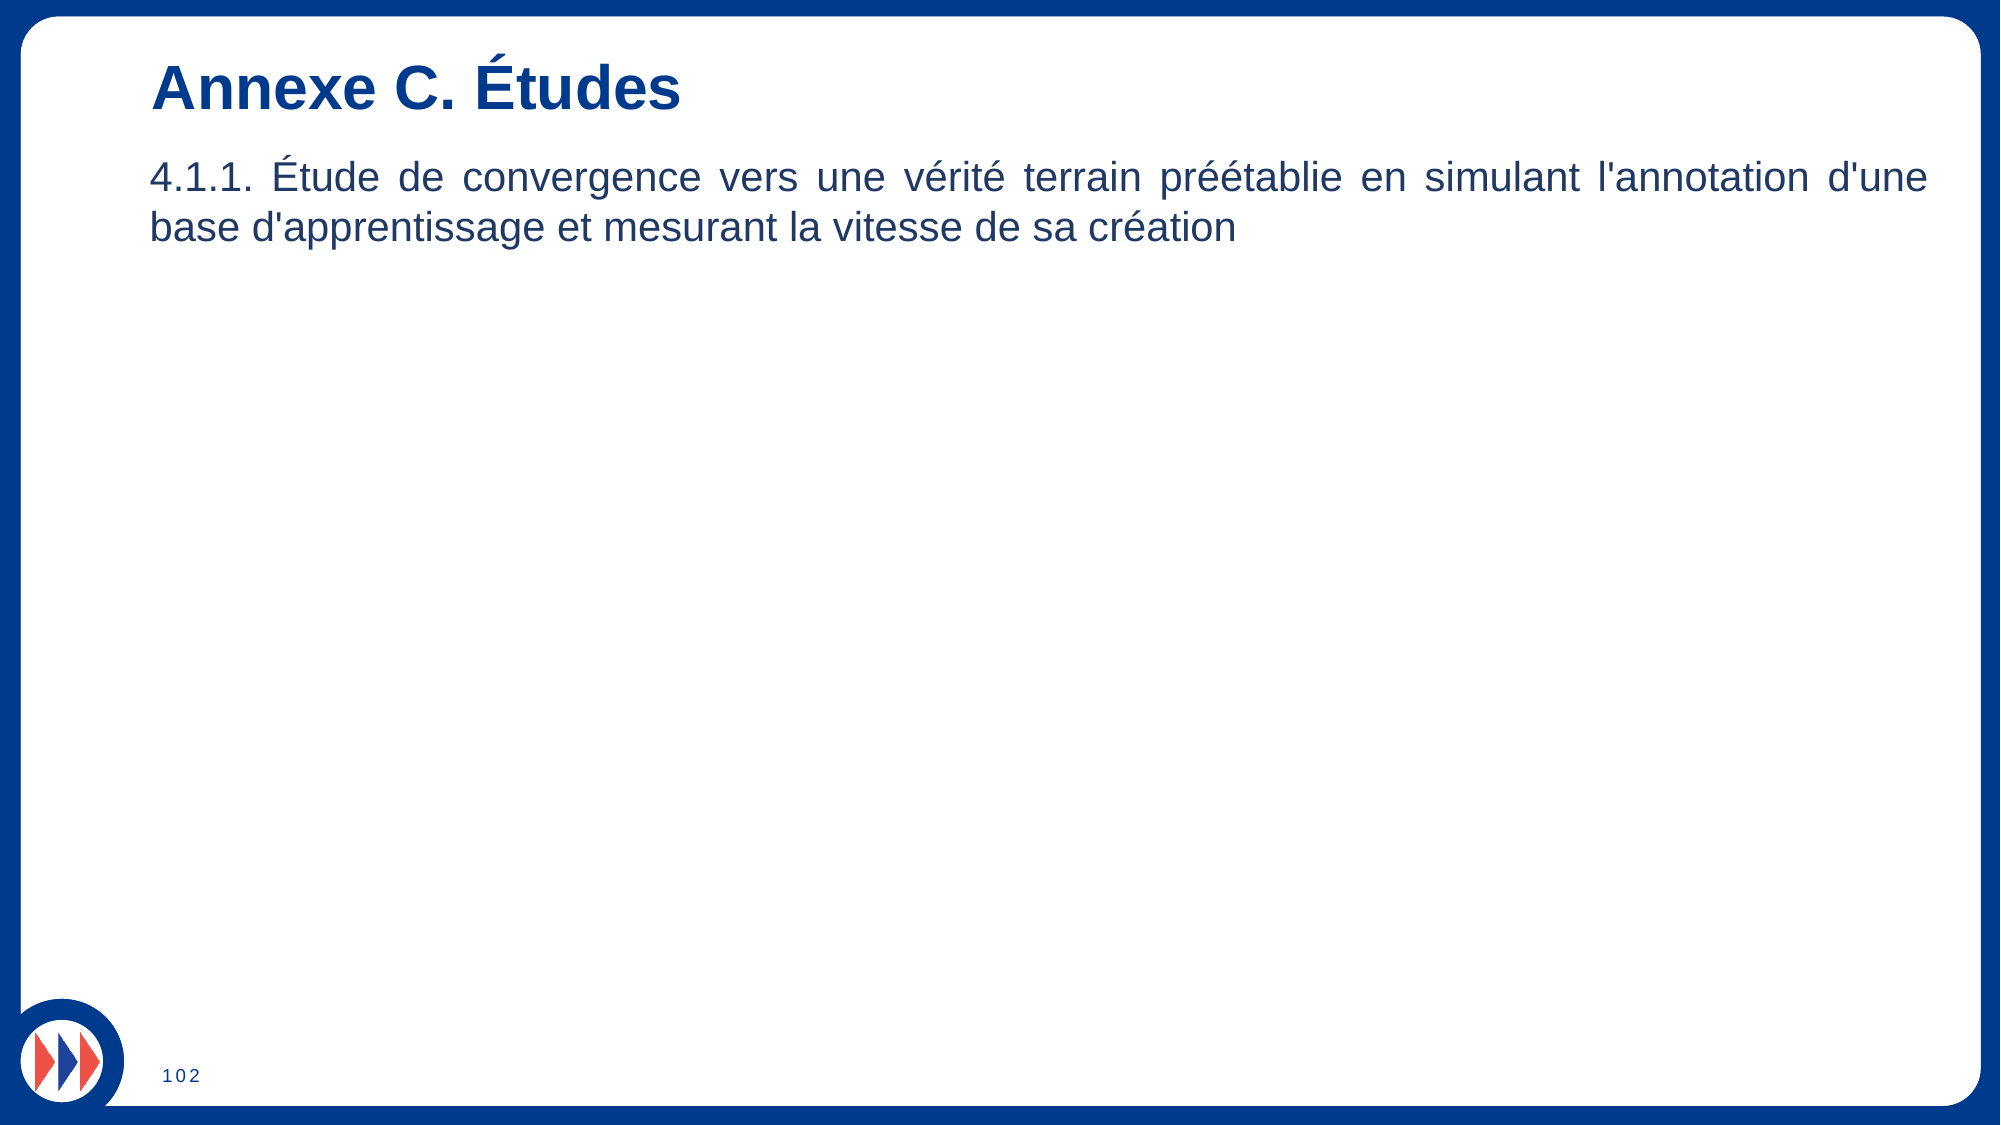

# Annexe C. Études
4.1.1. Étude de convergence vers une vérité terrain préétablie en simulant l'annotation d'une base d'apprentissage et mesurant la vitesse de sa création
102